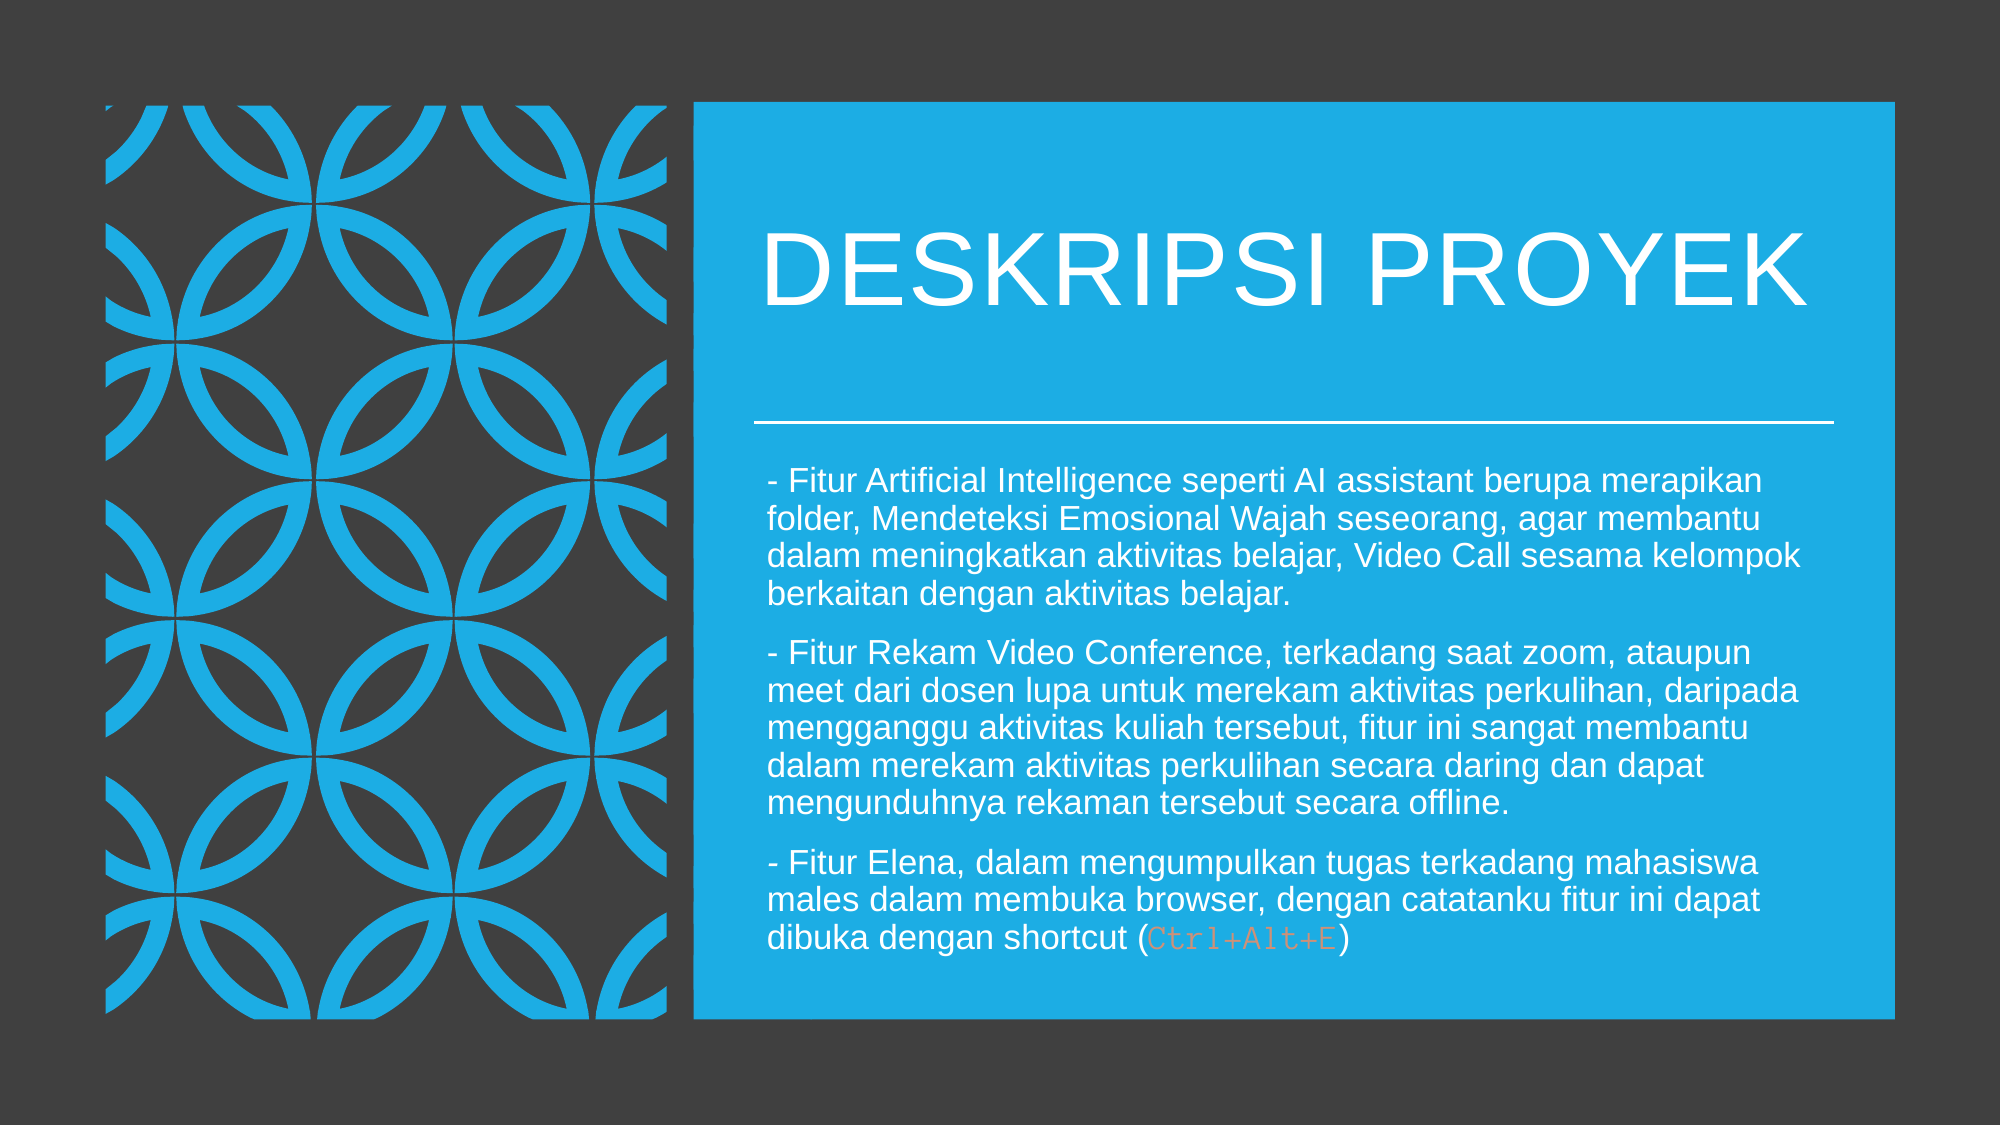

# DESKRIPSI PROYEK

- Fitur Artificial Intelligence seperti AI assistant berupa merapikan folder, Mendeteksi Emosional Wajah seseorang, agar membantu dalam meningkatkan aktivitas belajar, Video Call sesama kelompok berkaitan dengan aktivitas belajar.
- Fitur Rekam Video Conference, terkadang saat zoom, ataupun meet dari dosen lupa untuk merekam aktivitas perkulihan, daripada mengganggu aktivitas kuliah tersebut, fitur ini sangat membantu dalam merekam aktivitas perkulihan secara daring dan dapat mengunduhnya rekaman tersebut secara offline.
- Fitur Elena, dalam mengumpulkan tugas terkadang mahasiswa males dalam membuka browser, dengan catatanku fitur ini dapat dibuka dengan shortcut (Ctrl+Alt+E)